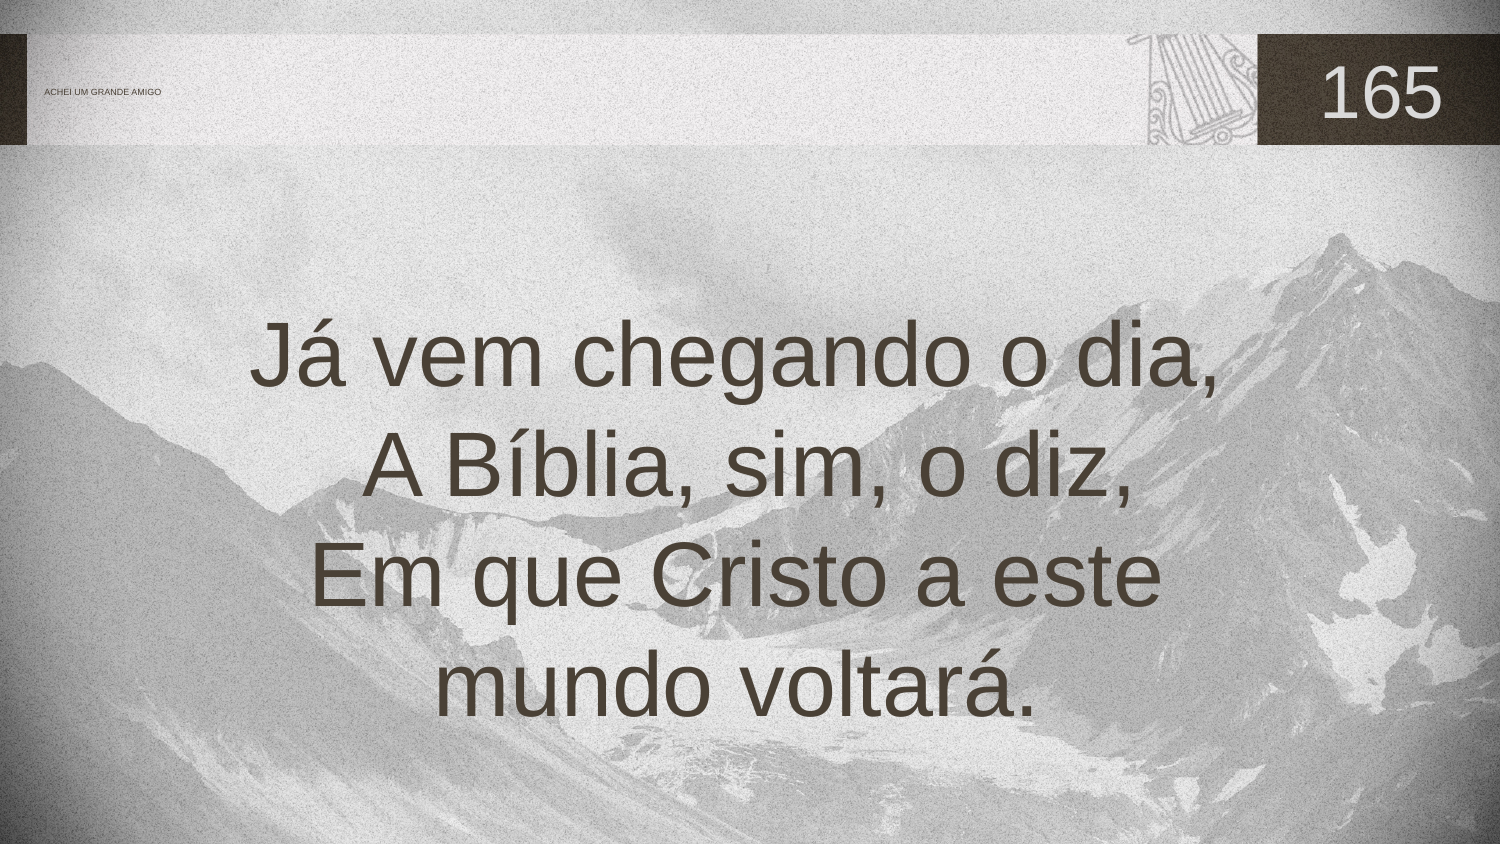

# ACHEI UM GRANDE AMIGO
165
Já vem chegando o dia,
A Bíblia, sim, o diz,
Em que Cristo a este
mundo voltará.